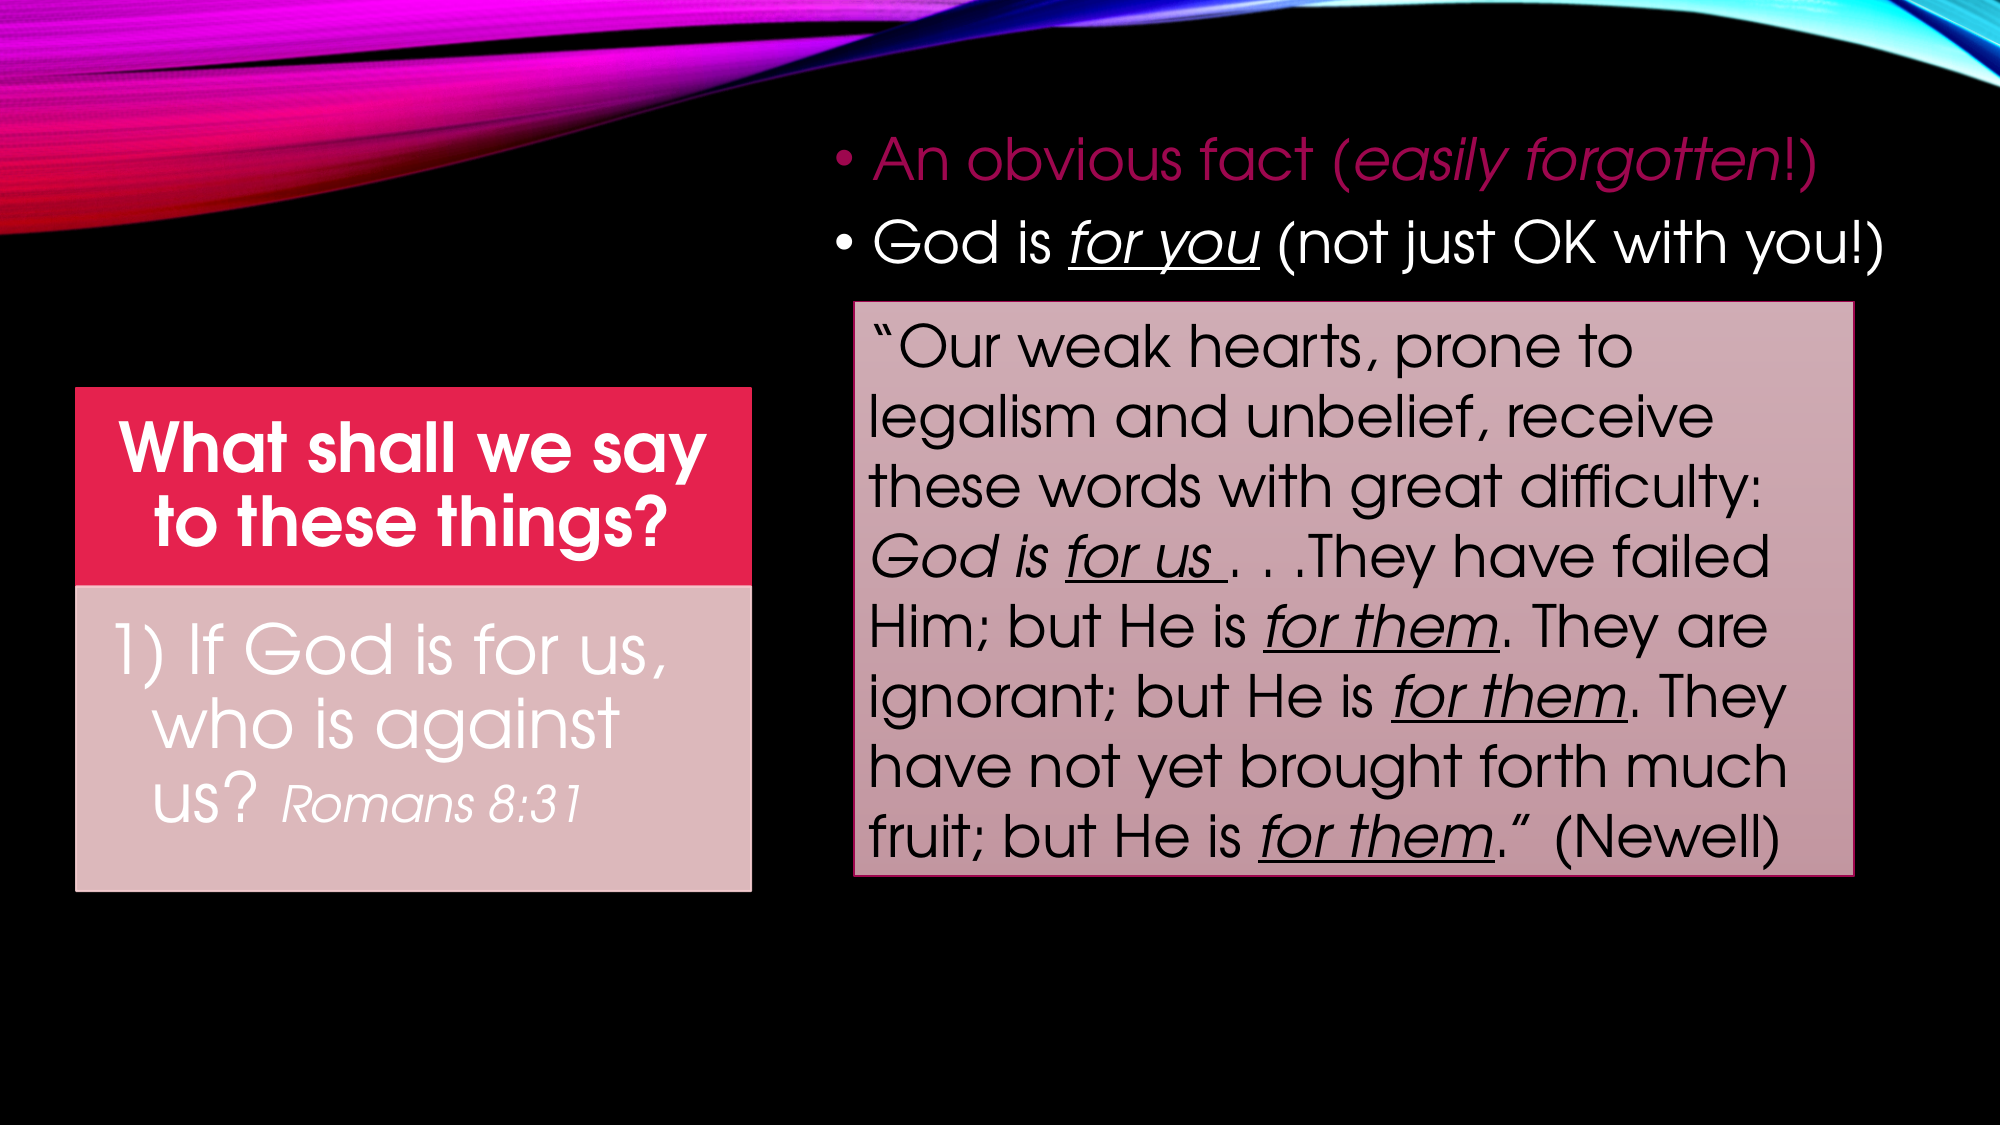

An obvious fact (easily forgotten!)
God is for you (not just OK with you!)
What shall we say to these things?
1) If God is for us, who is against us? Romans 8:31
“Our weak hearts, prone to legalism and unbelief, receive these words with great difficulty: God is for us . . .They have failed Him; but He is for them. They are ignorant; but He is for them. They have not yet brought forth much fruit; but He is for them.” (Newell)